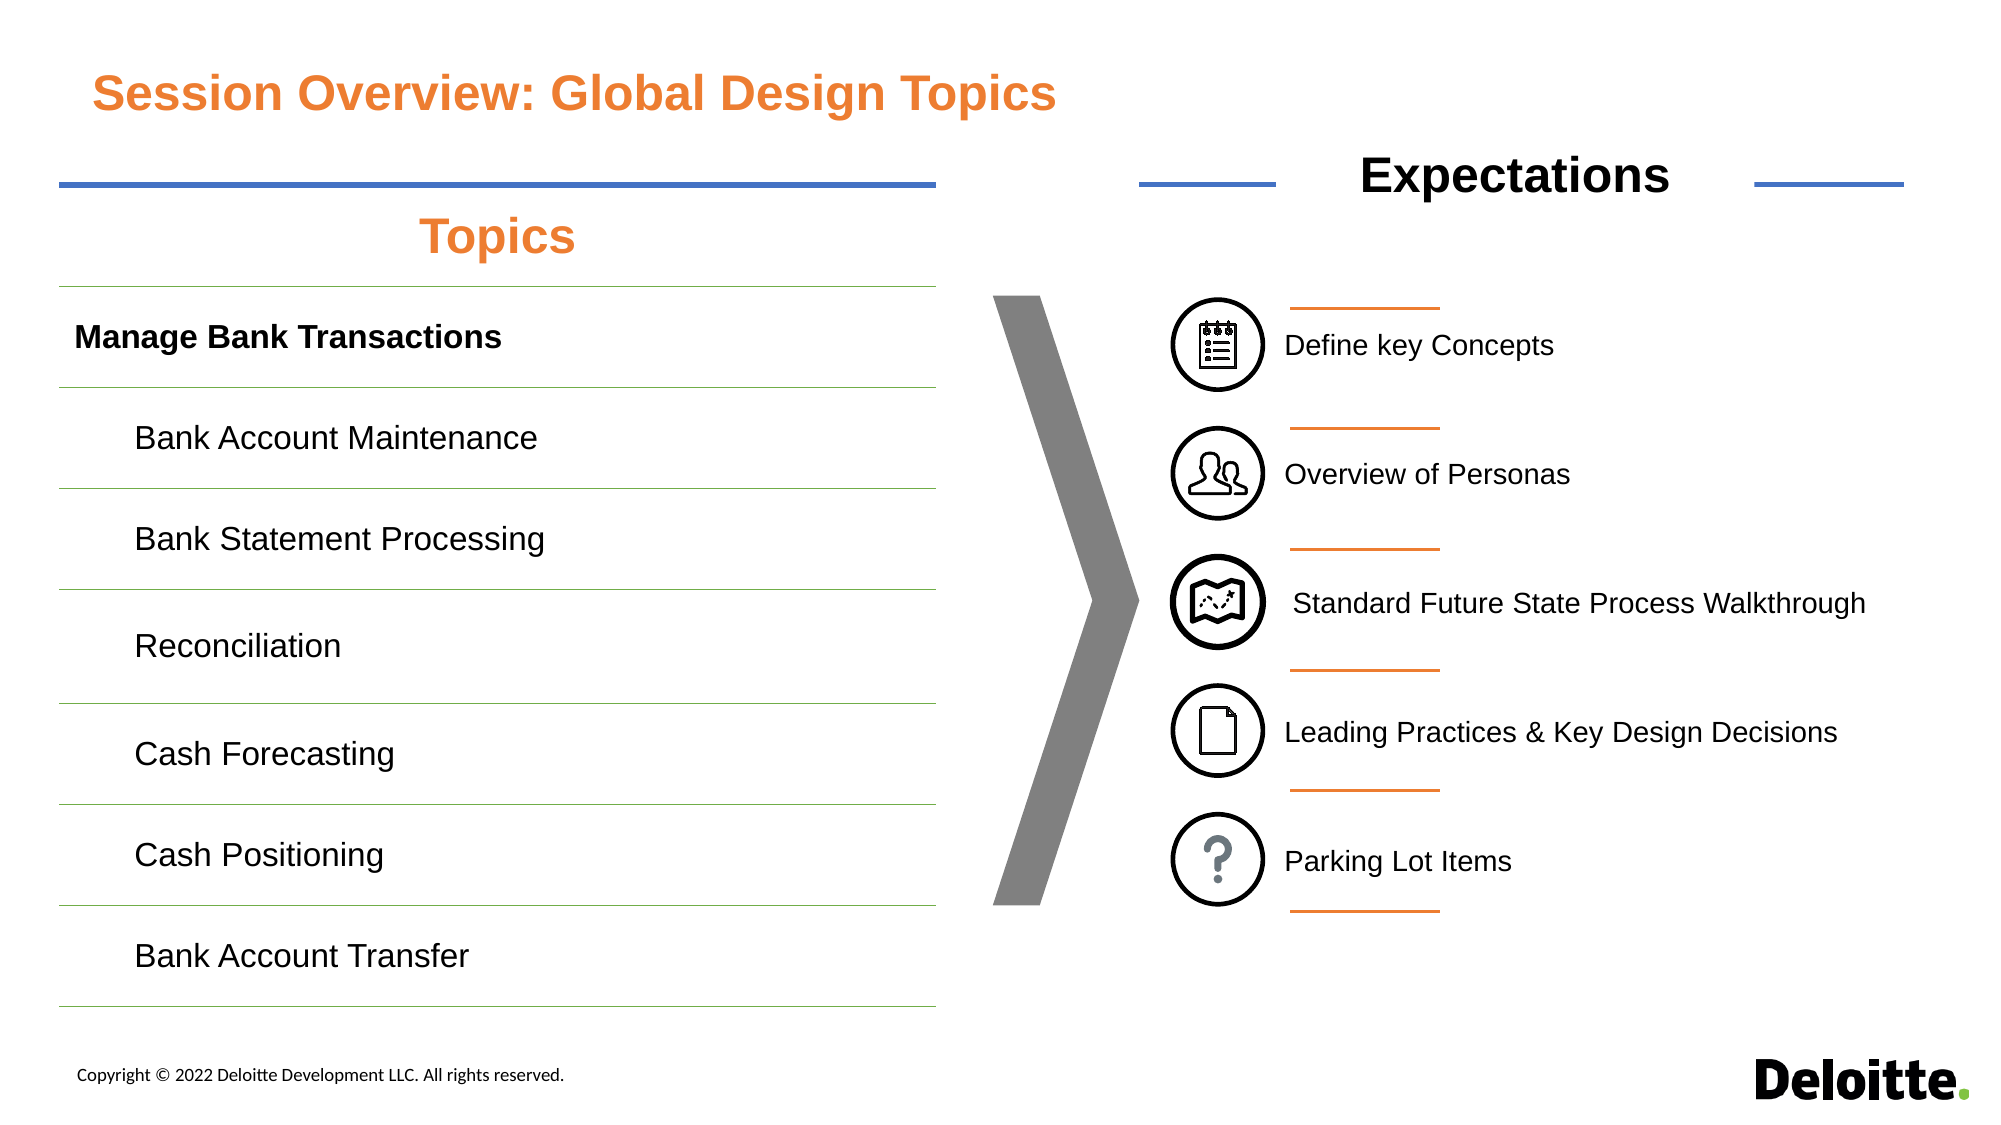

# Session Overview: Global Design Topics

Expectations
| Topics |
| --- |
| Manage Bank Transactions |
| Bank Account Maintenance |
| Bank Statement Processing |
| Reconciliation |
| Cash Forecasting |
| Cash Positioning |
| Bank Account Transfer |

Define key Concepts

Overview of Personas

 Standard Future State Process Walkthrough

Leading Practices & Key Design Decisions

Parking Lot Items